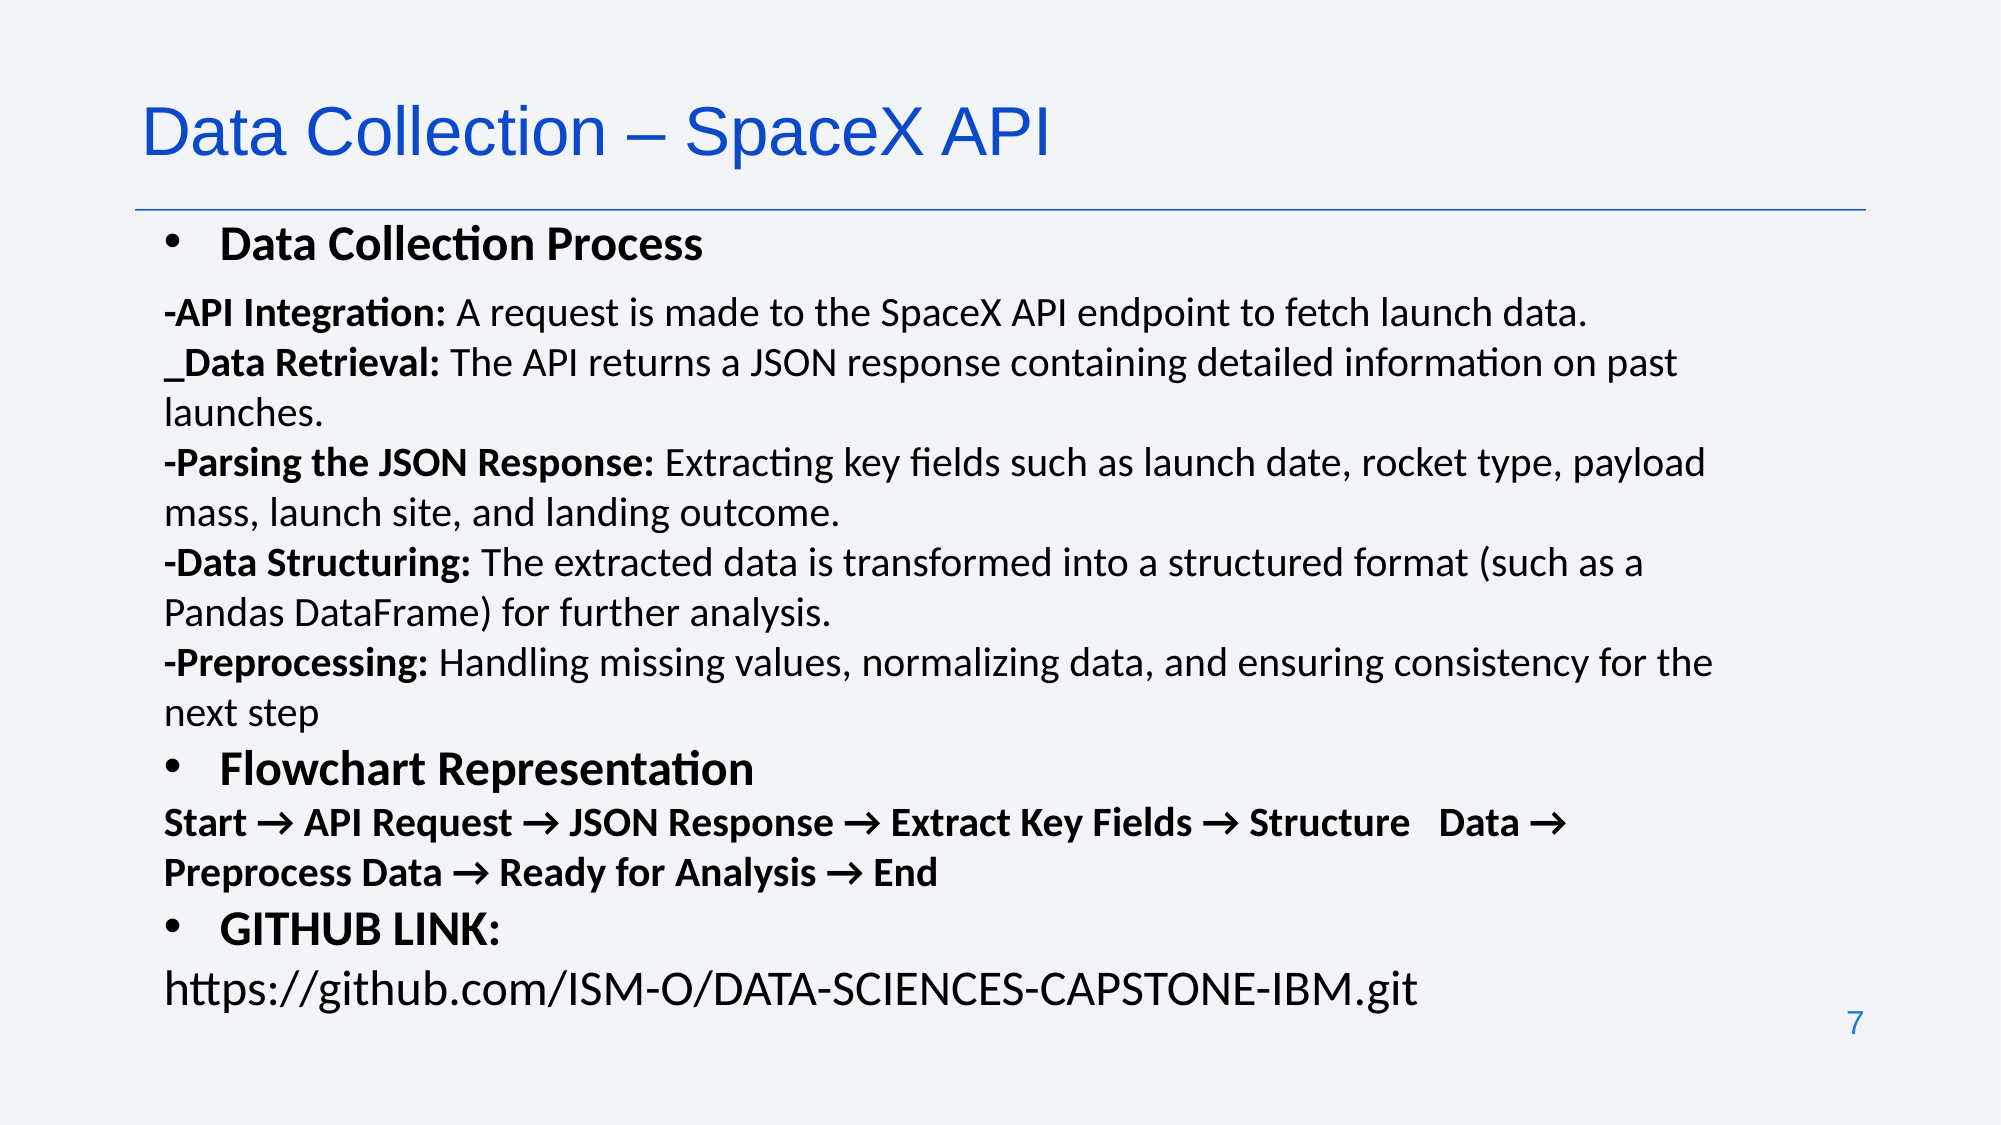

Data Collection – SpaceX API
Data Collection Process
-API Integration: A request is made to the SpaceX API endpoint to fetch launch data.
_Data Retrieval: The API returns a JSON response containing detailed information on past launches.
-Parsing the JSON Response: Extracting key fields such as launch date, rocket type, payload mass, launch site, and landing outcome.
-Data Structuring: The extracted data is transformed into a structured format (such as a Pandas DataFrame) for further analysis.
-Preprocessing: Handling missing values, normalizing data, and ensuring consistency for the next step
Flowchart Representation
Start → API Request → JSON Response → Extract Key Fields → Structure   Data → Preprocess Data → Ready for Analysis → End
GITHUB LINK:
https://github.com/ISM-O/DATA-SCIENCES-CAPSTONE-IBM.git

7